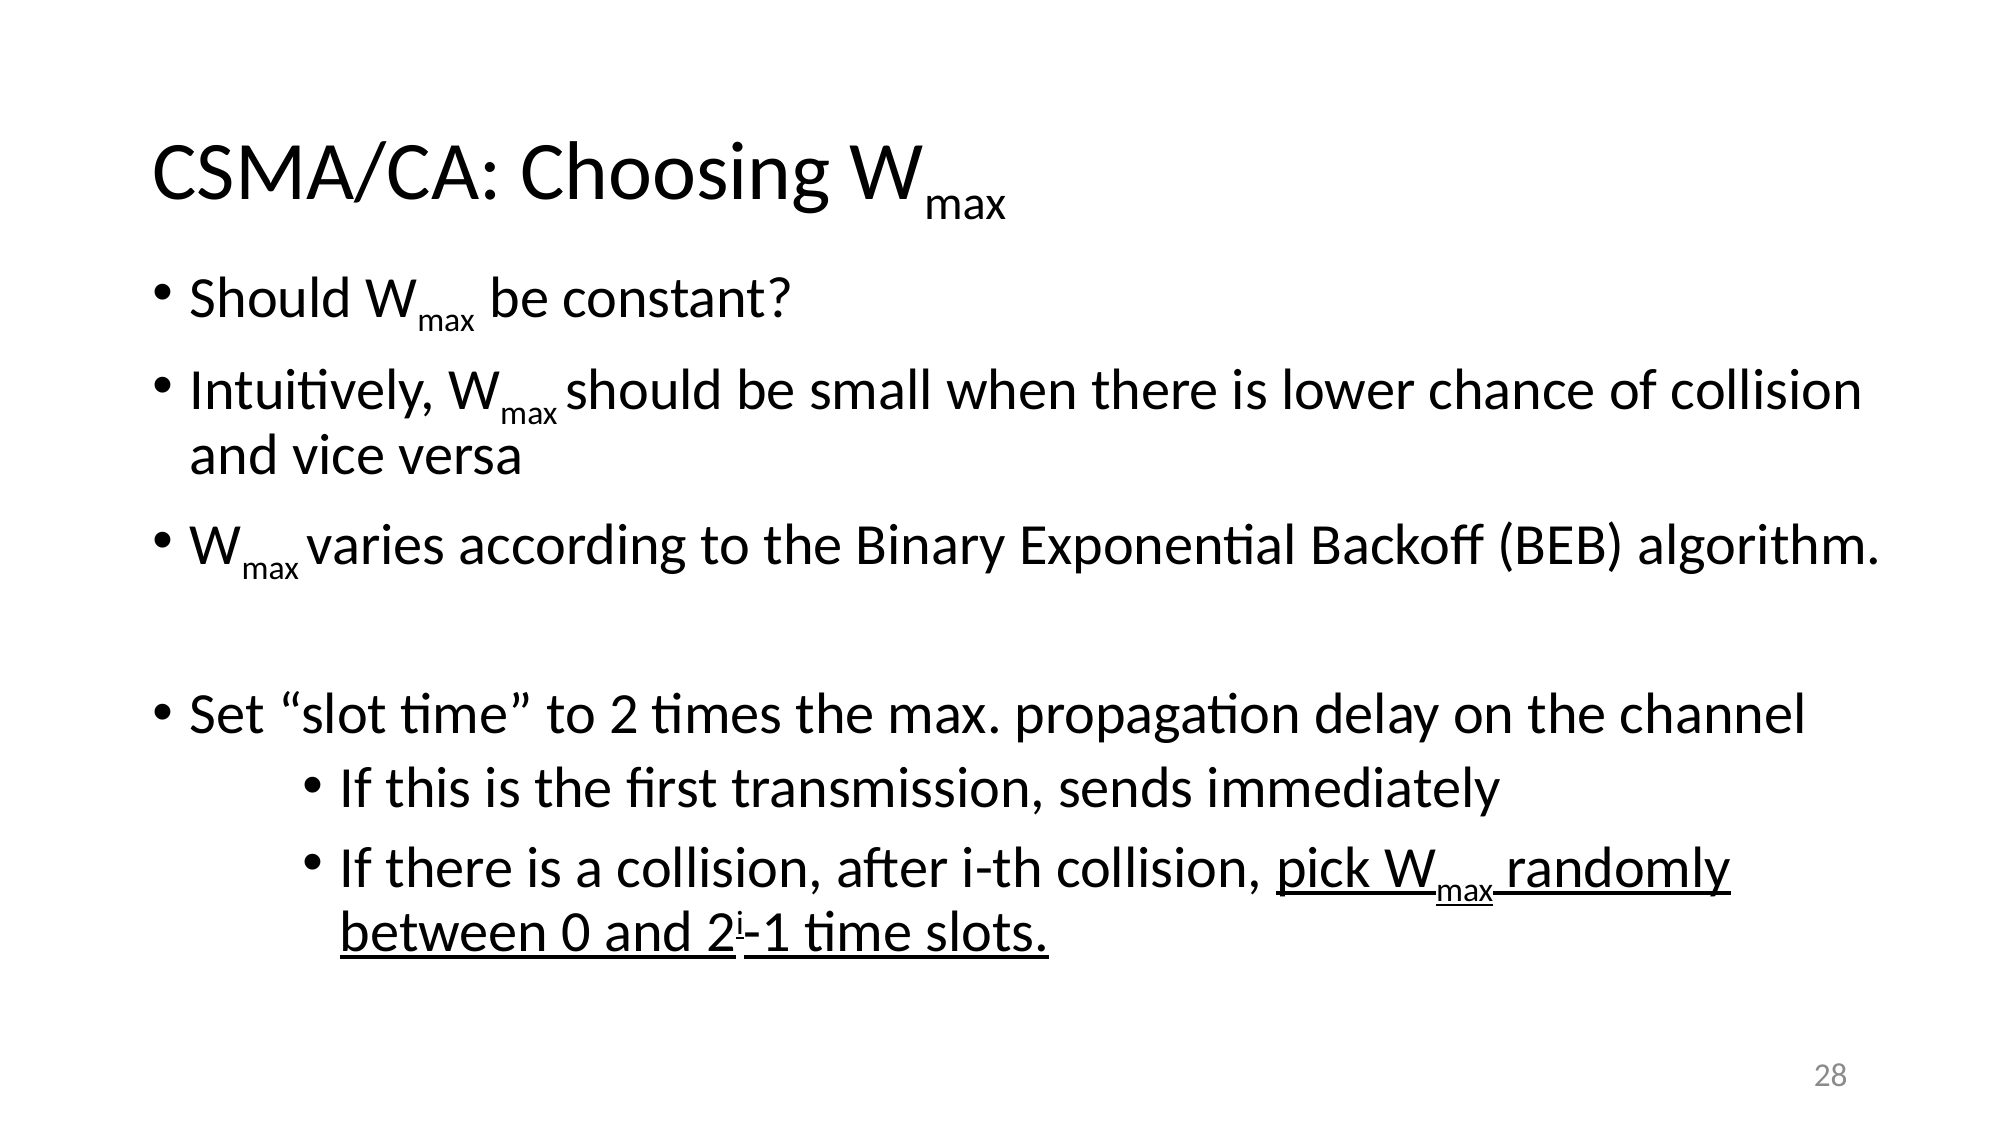

# CSMA/CA: Choosing Wmax
Should Wmax  be constant?
Intuitively, Wmax should be small when there is lower chance of collision and vice versa
Wmax varies according to the Binary Exponential Backoff (BEB) algorithm.

Set “slot time” to 2 times the max. propagation delay on the channel
If this is the first transmission, sends immediately
If there is a collision, after i-th collision, pick Wmax randomly between 0 and 2i-1 time slots.
28